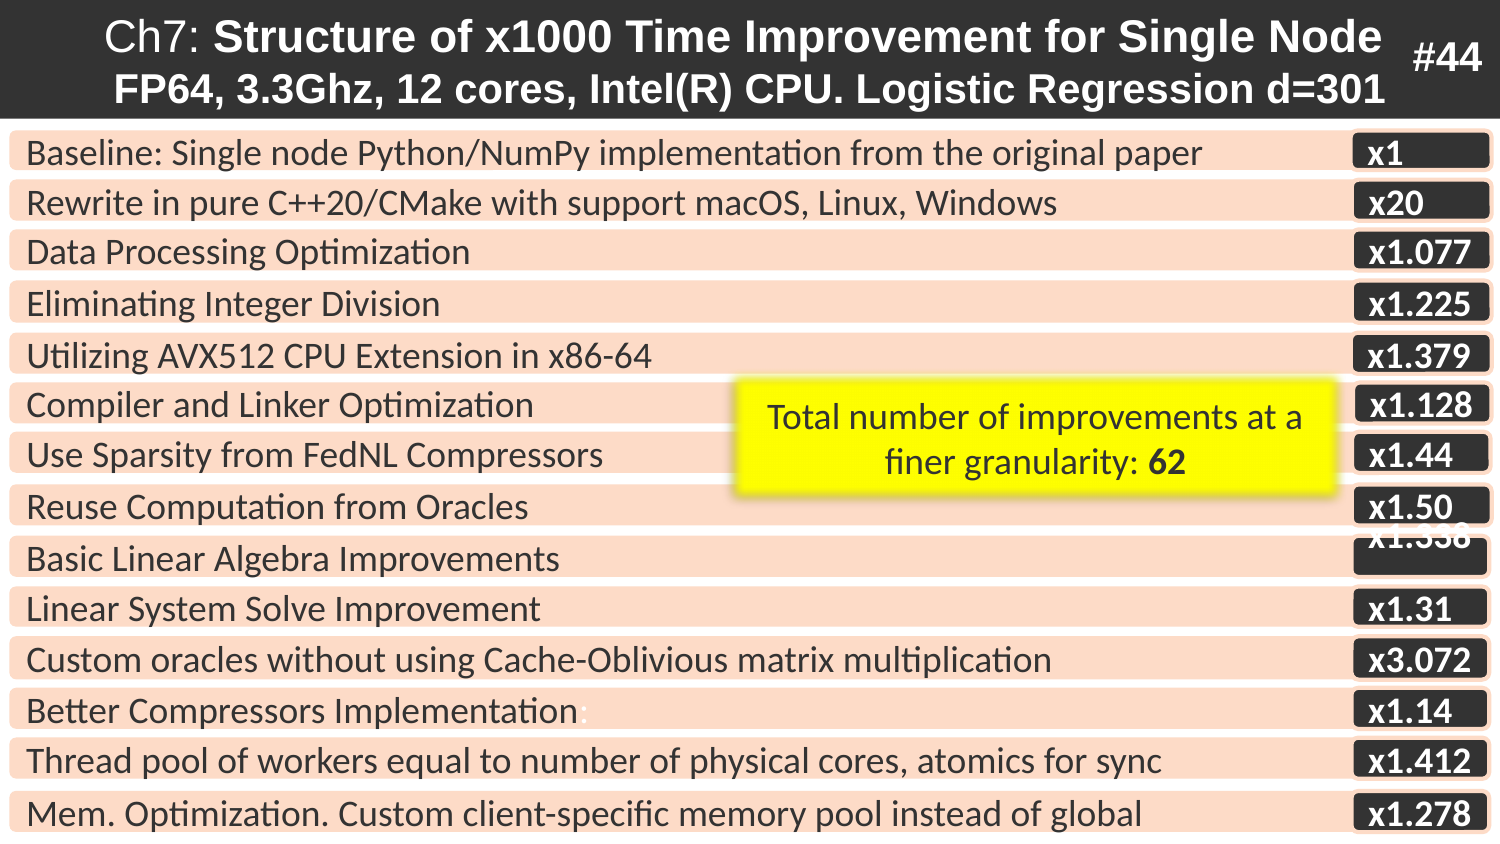

Ch7: Structure of x1000 Time Improvement for Single Node
FP64, 3.3Ghz, 12 cores, Intel(R) CPU. Logistic Regression d=301
#44
Baseline: Single node Python/NumPy implementation from the original paper
x1
Rewrite in pure C++20/CMake with support macOS, Linux, Windows
x20
Data Processing Optimization
x1.077
Eliminating Integer Division
x1.225
Utilizing AVX512 CPU Extension in x86-64
x1.379
Total number of improvements at a finer granularity: 62
Compiler and Linker Optimization
x1.128
Use Sparsity from FedNL Compressors
x1.44
Reuse Computation from Oracles
x1.50

Basic Linear Algebra Improvements

x1.338

Linear System Solve Improvement
x1.31
Custom oracles without using Cache-Oblivious matrix multiplication
x3.072
Better Compressors Implementation:
x1.14
Thread pool of workers equal to number of physical cores, atomics for sync
x1.412
Mem. Optimization. Custom client-specific memory pool instead of global
x1.278